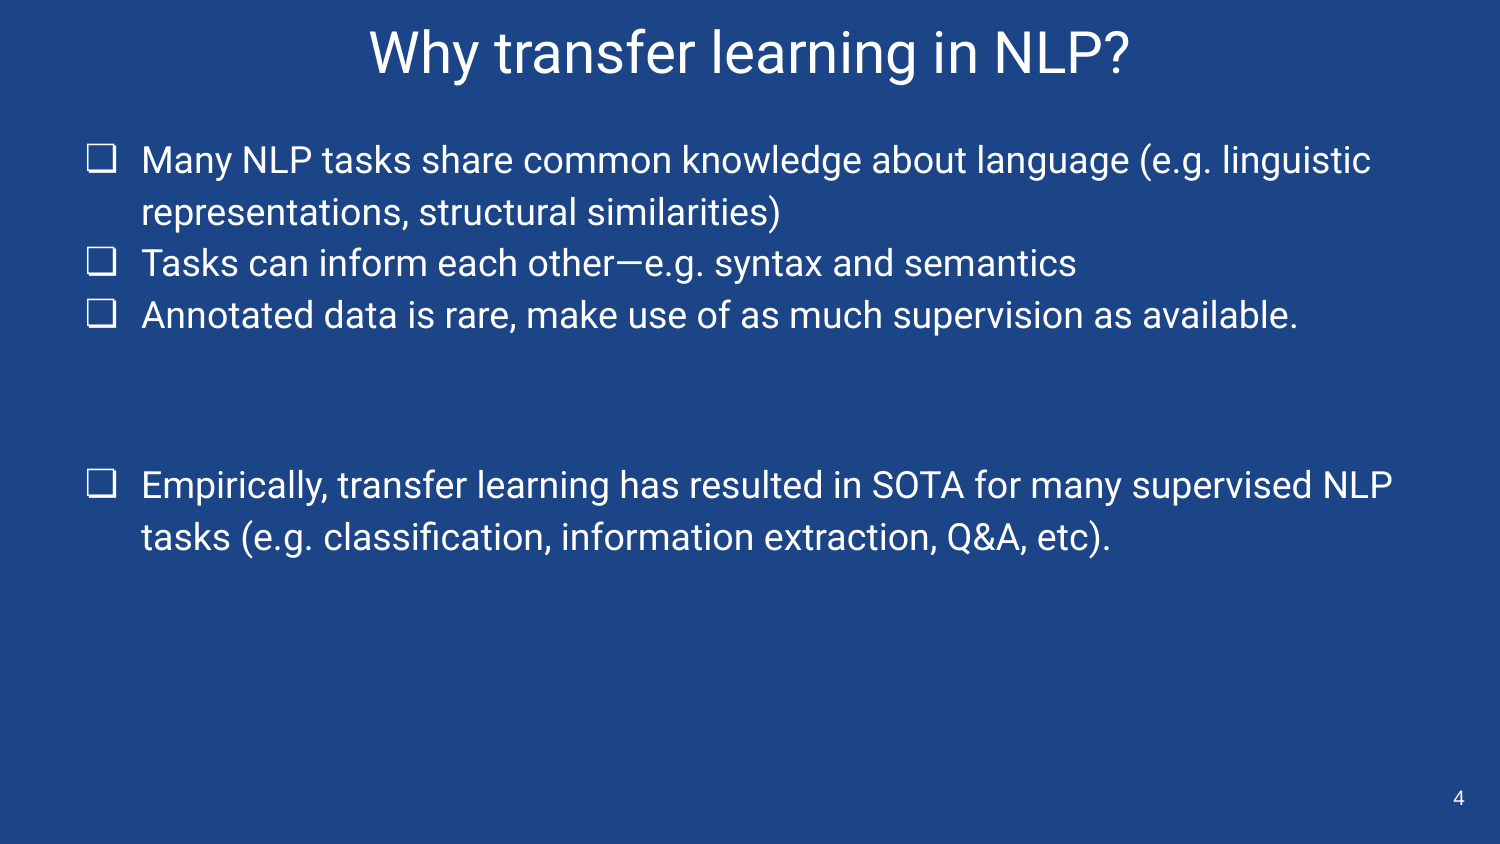

# Why transfer learning in NLP?
Many NLP tasks share common knowledge about language (e.g. linguistic representations, structural similarities)
Tasks can inform each other—e.g. syntax and semantics
Annotated data is rare, make use of as much supervision as available.

Empirically, transfer learning has resulted in SOTA for many supervised NLP tasks (e.g. classification, information extraction, Q&A, etc).
4